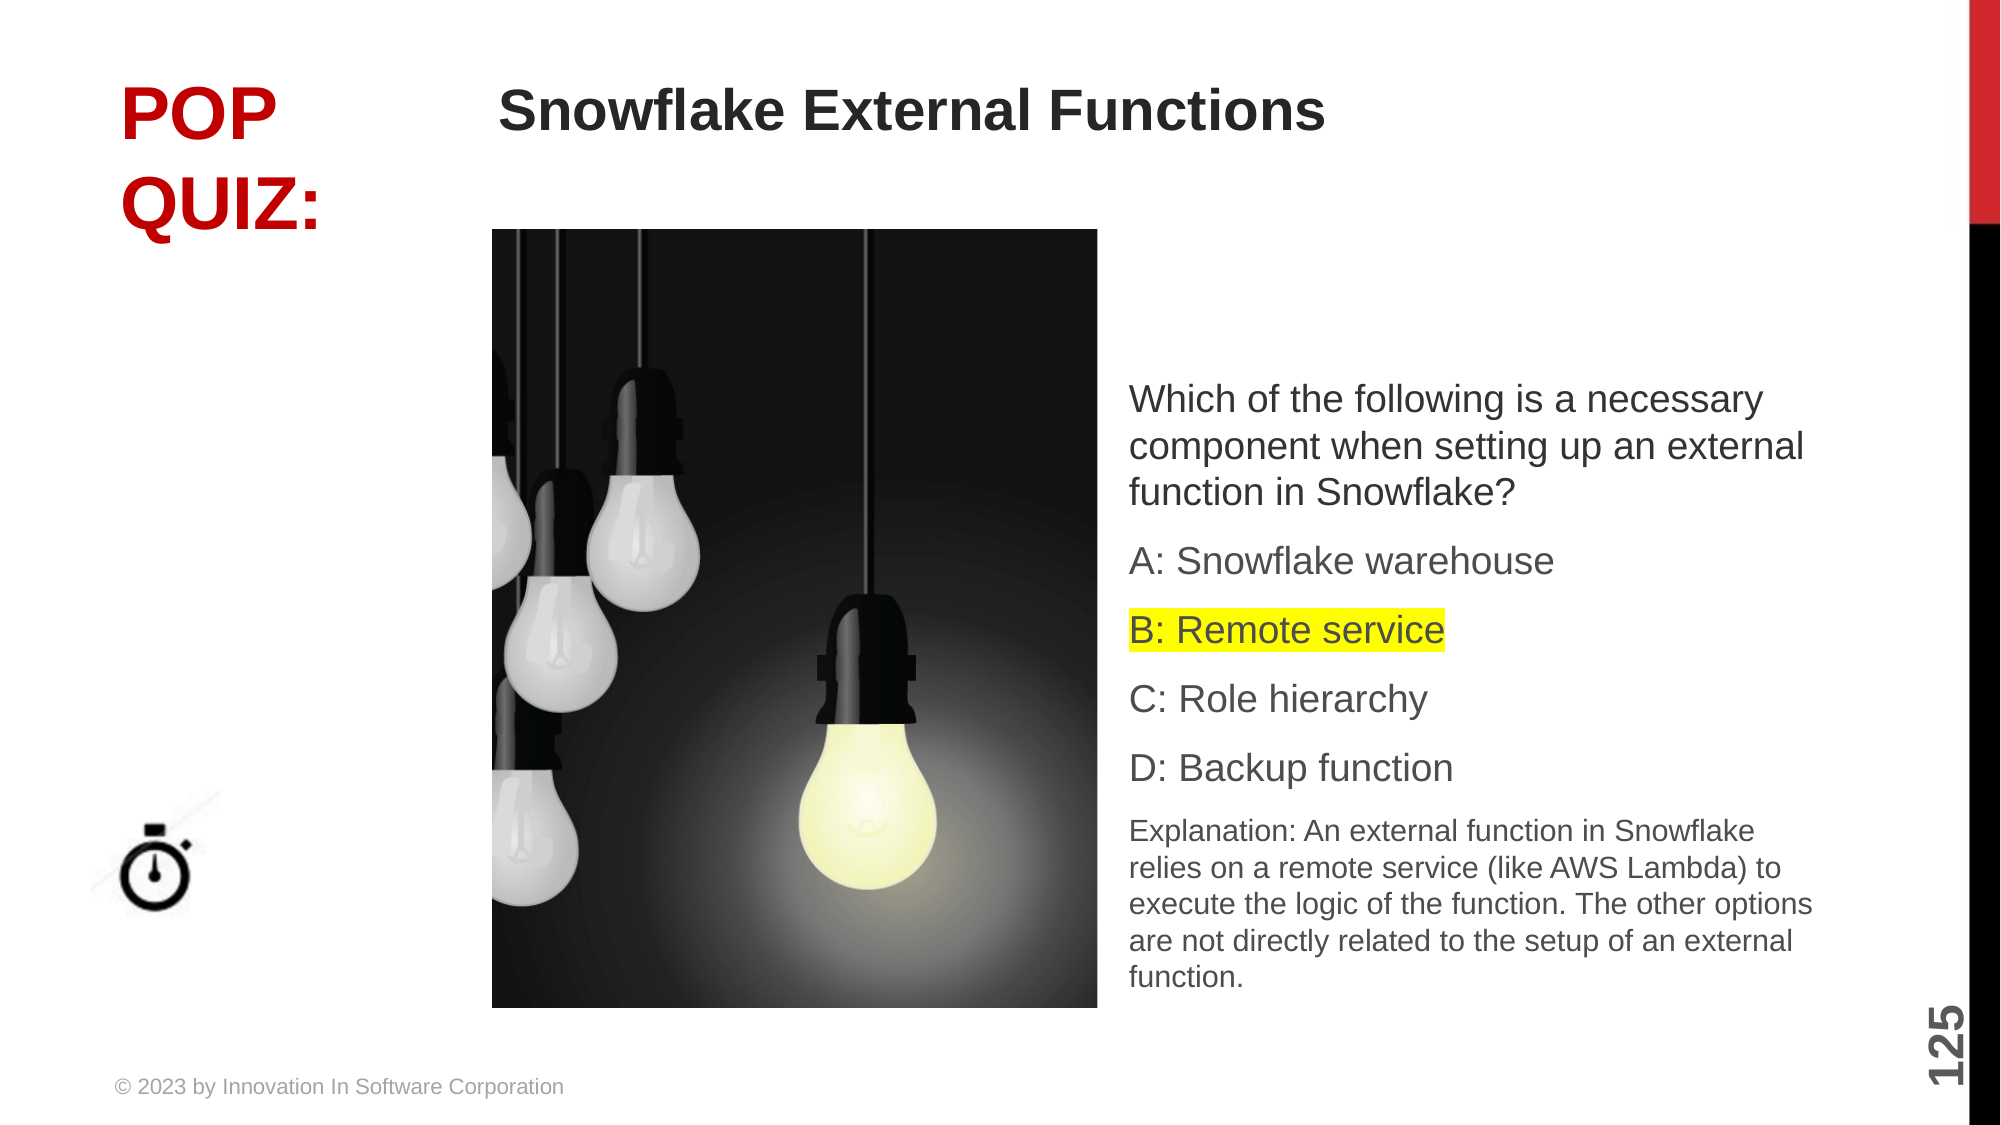

# Snowflake External Functions

Which of the following is a necessary component when setting up an external function in Snowflake?
A: Snowflake warehouse
B: Remote service
C: Role hierarchy
D: Backup function
Explanation: An external function in Snowflake relies on a remote service (like AWS Lambda) to execute the logic of the function. The other options are not directly related to the setup of an external function.

5 MINUTES
125
© 2023 by Innovation In Software Corporation